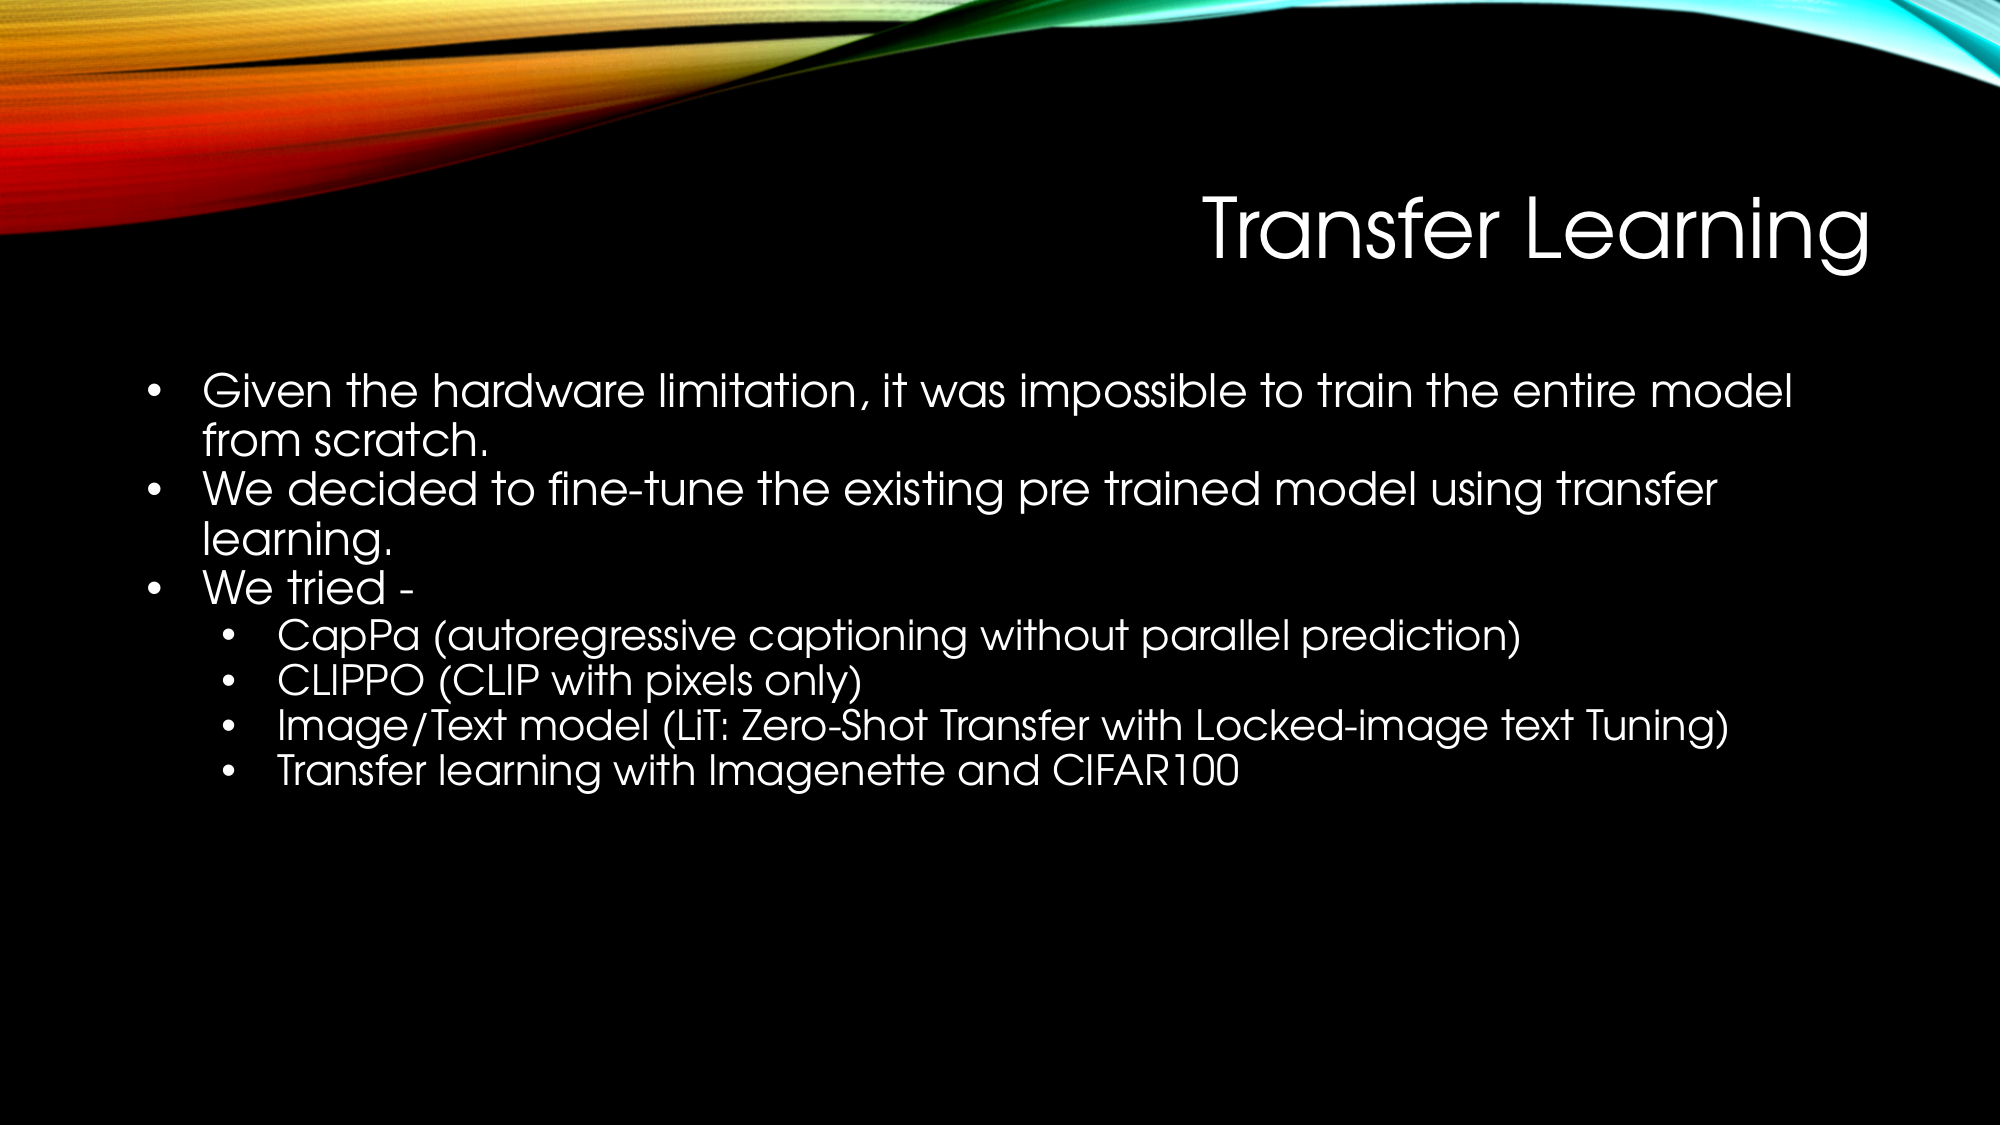

# Transfer Learning
Given the hardware limitation, it was impossible to train the entire model from scratch.
We decided to fine-tune the existing pre trained model using transfer learning.
We tried -
CapPa (autoregressive captioning without parallel prediction)
CLIPPO (CLIP with pixels only)
Image/Text model (LiT: Zero-Shot Transfer with Locked-image text Tuning)
Transfer learning with Imagenette and CIFAR100